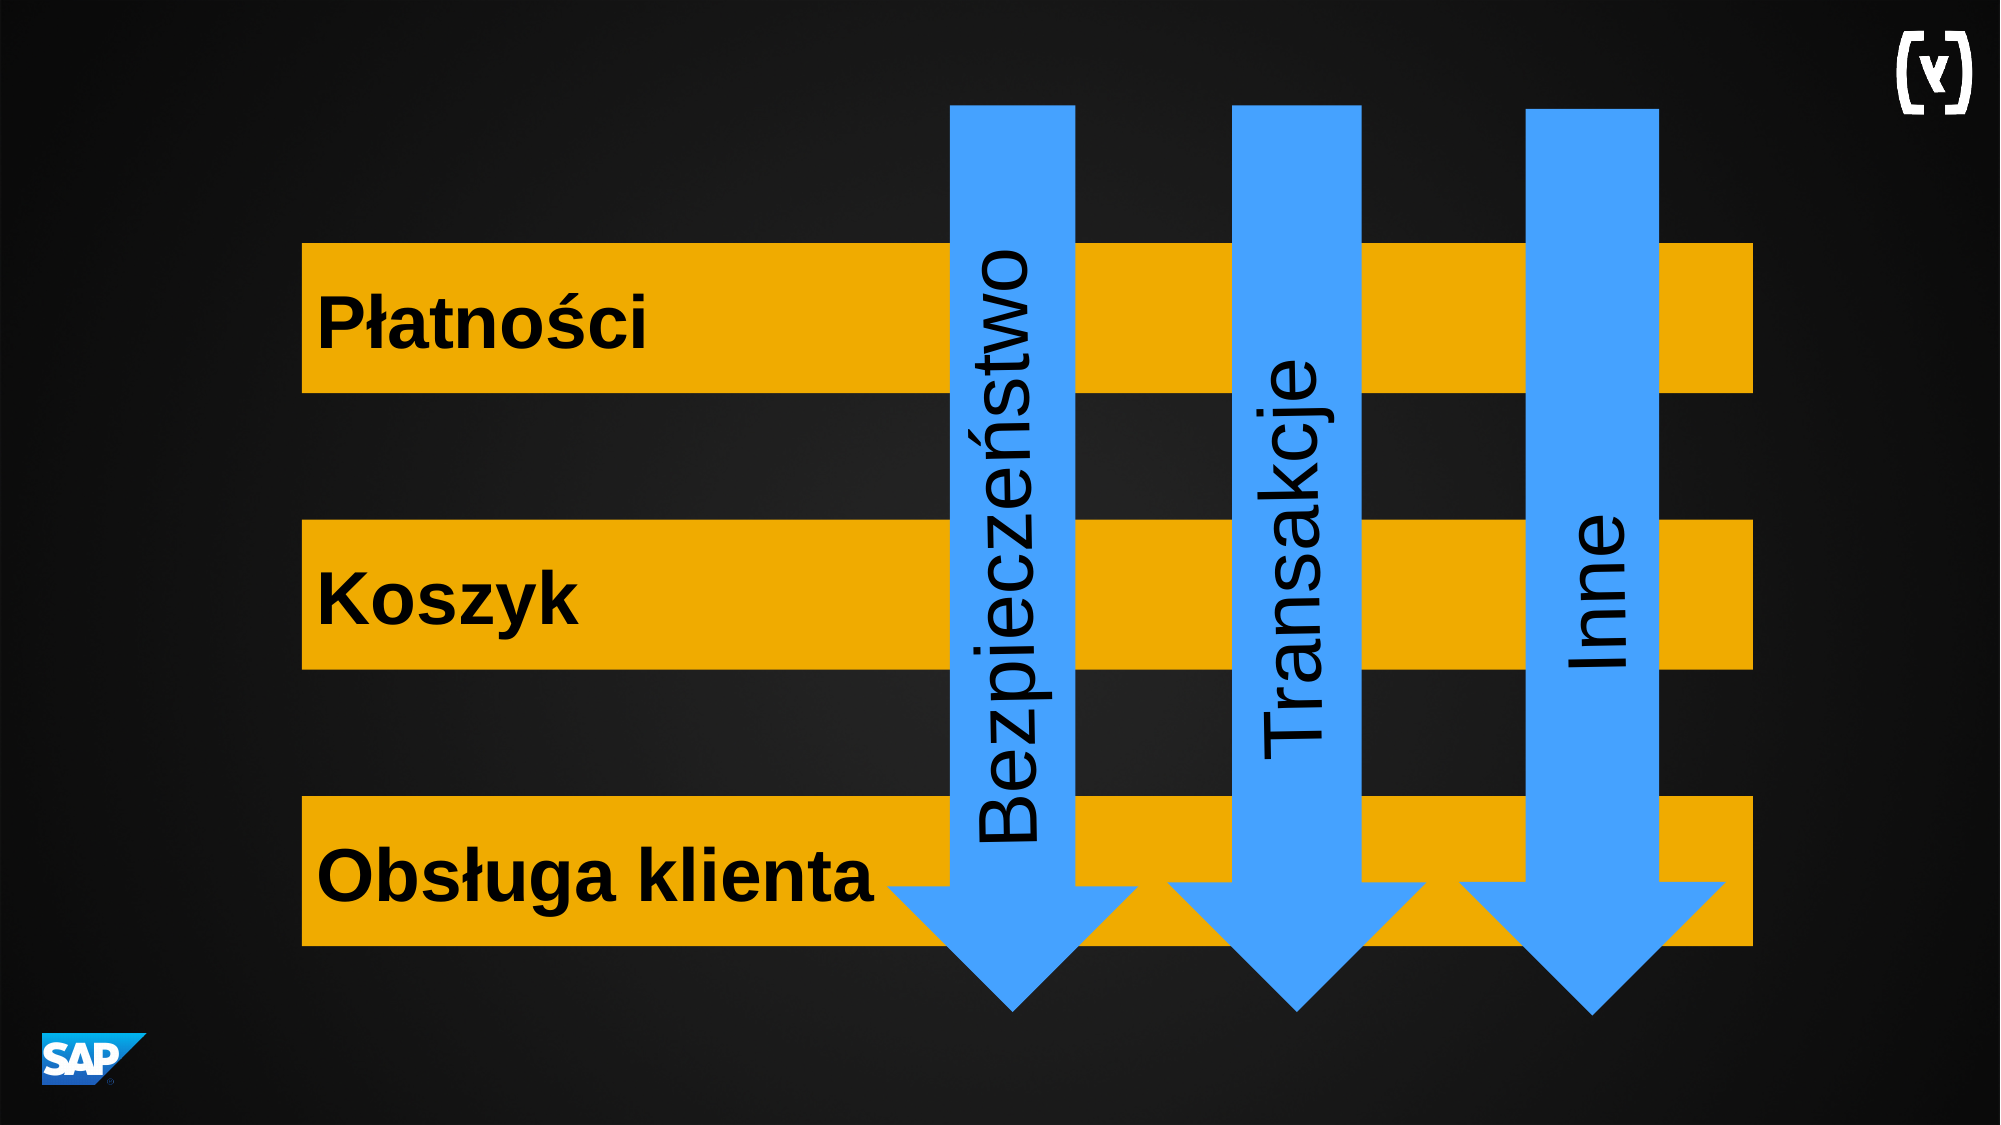

Płatności
Bezpieczeństwo
Transakcje
Koszyk
Inne
Obsługa klienta